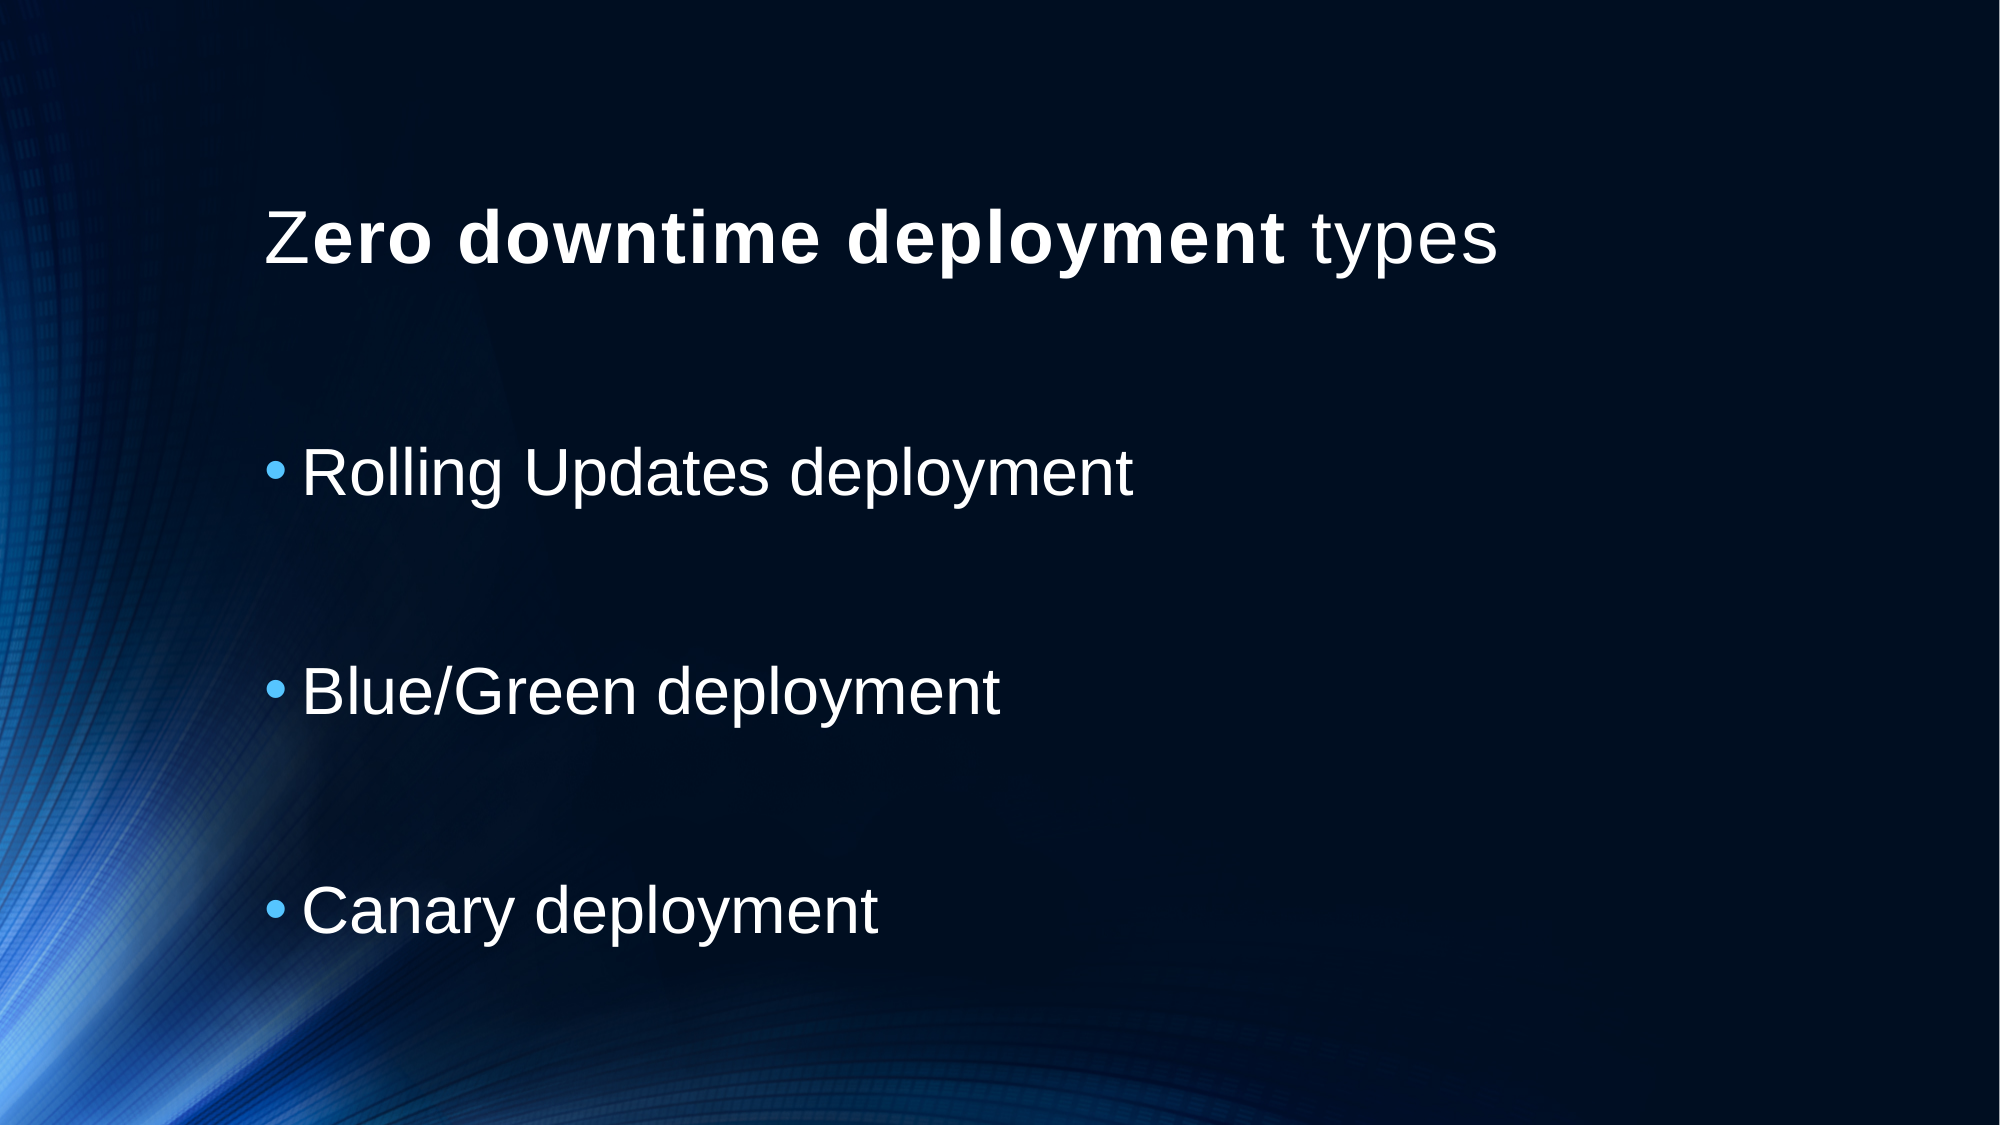

# Zero downtime deployment types

Rolling Updates deployment

Blue/Green deployment

Canary deployment